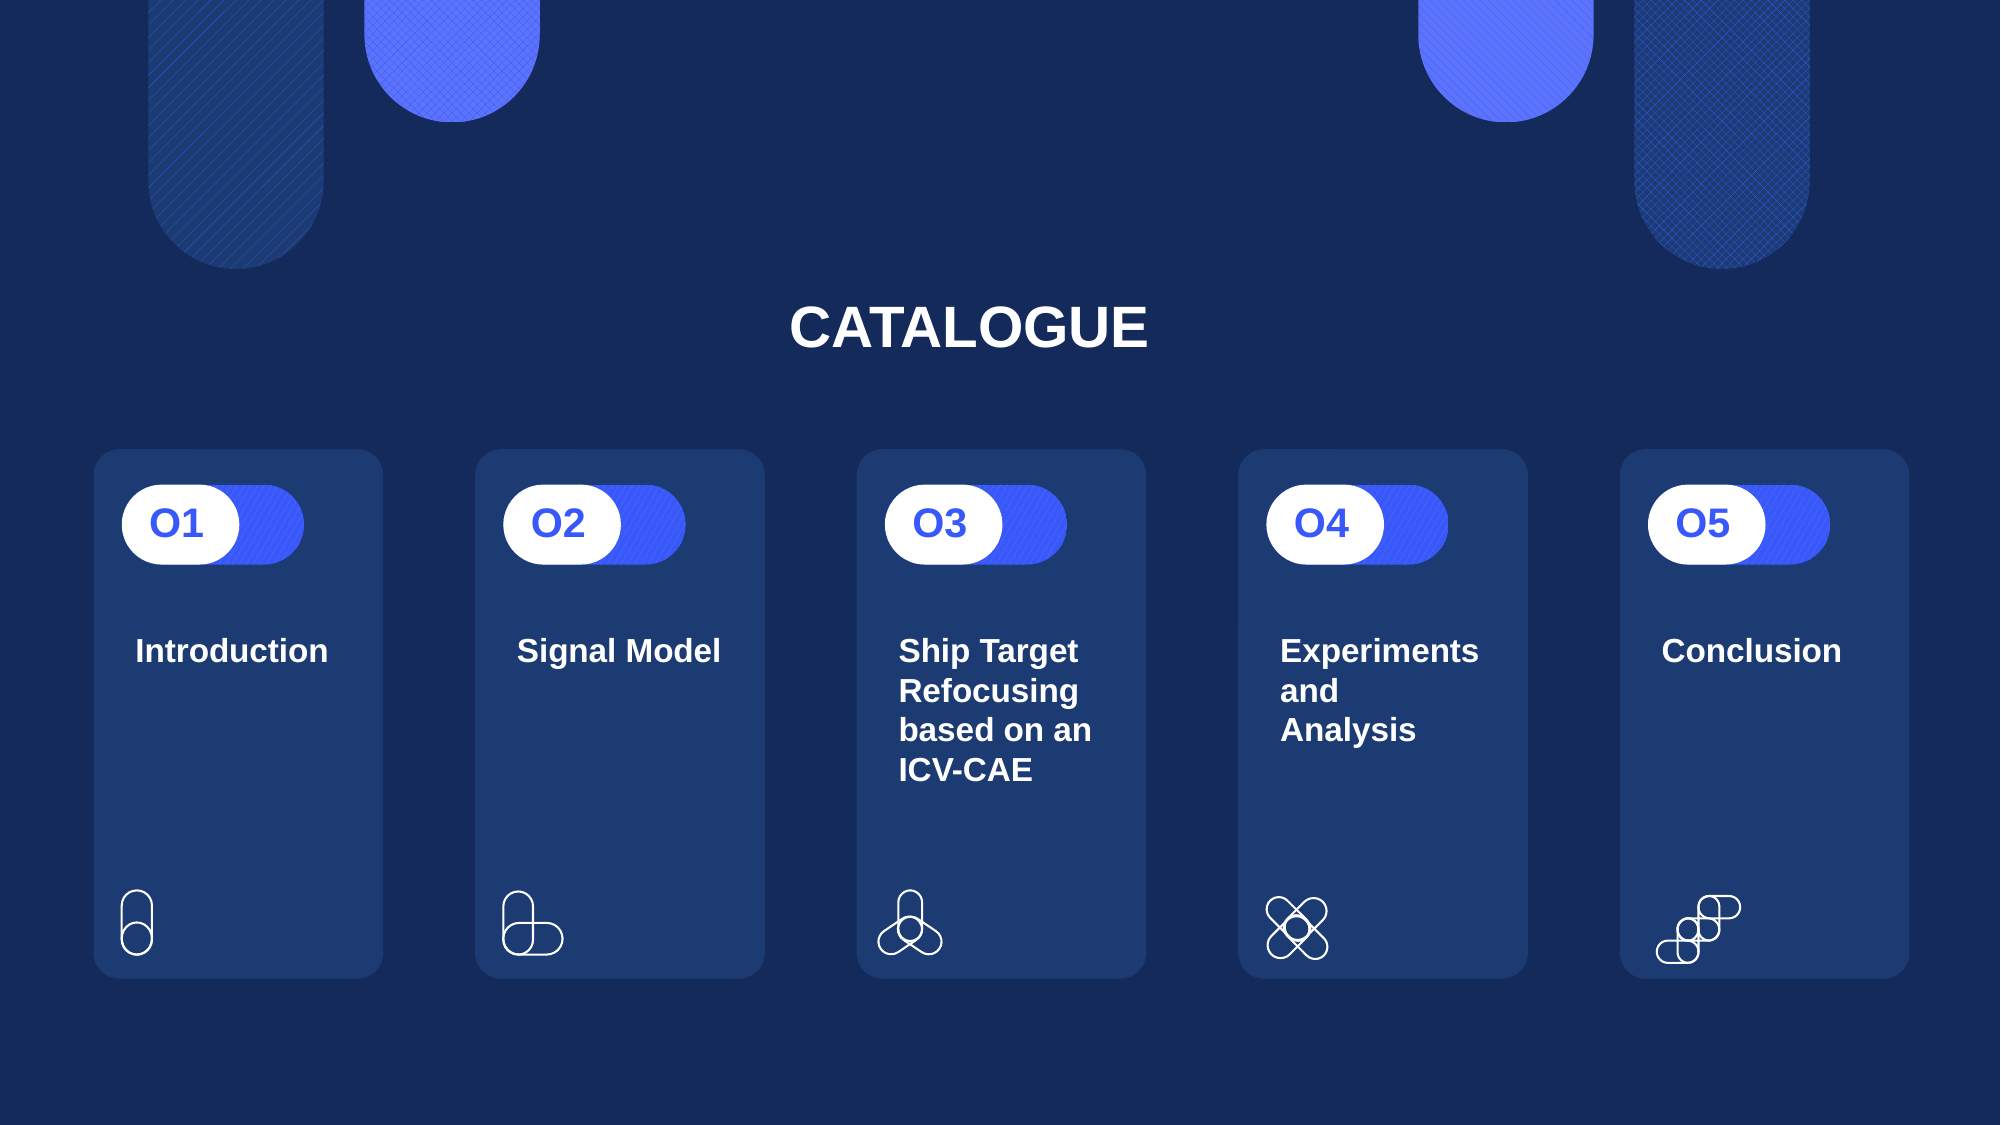

CATALOGUE

O1

O2

O3

O4

O5
Introduction
Signal Model
Ship Target Refocusing based on an ICV-CAE
Experiments and
Analysis
Conclusion